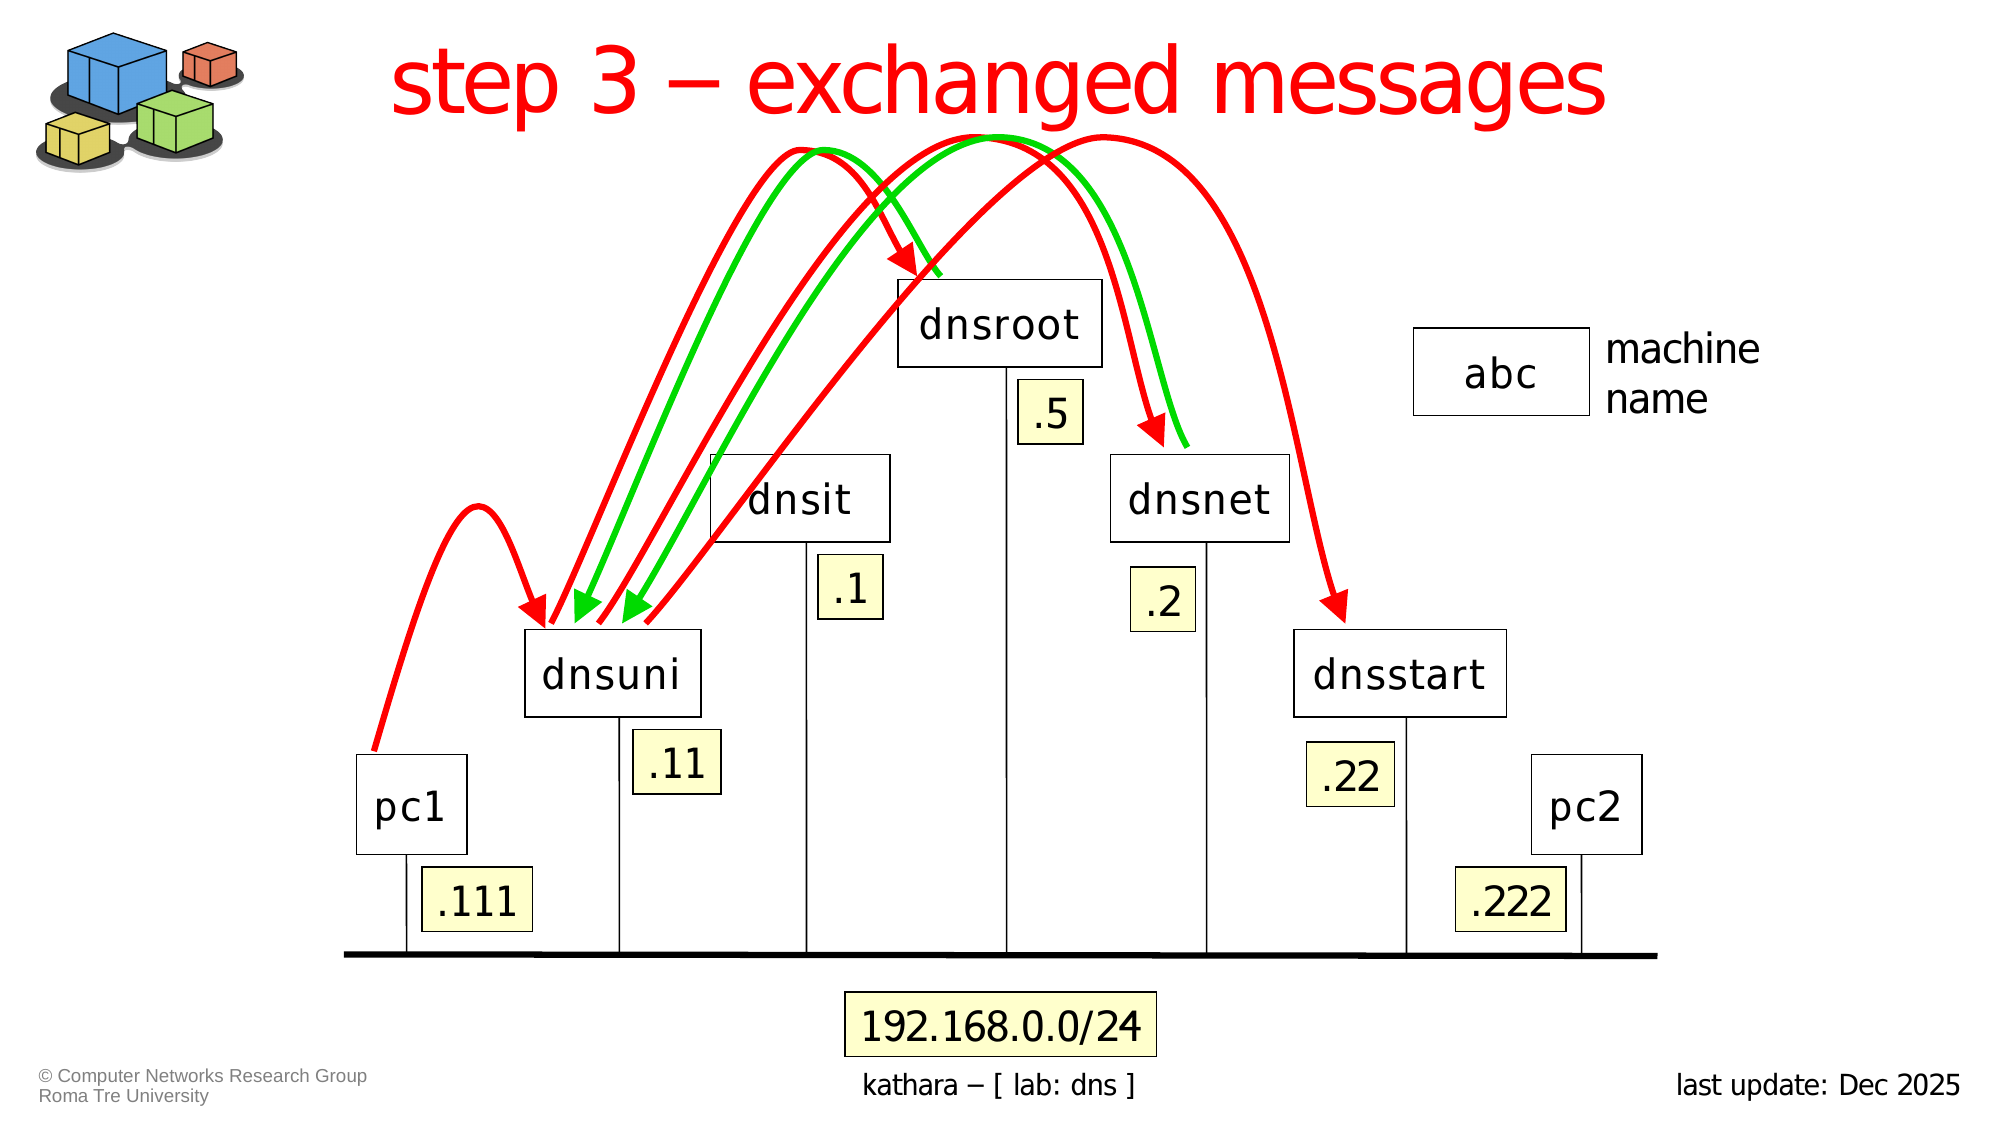

# step 3 – exchanged messages

dnsroot
machine name
abc

.5
dnsit
dnsnet

.1
.2
dnsuni
dnsstart

.11
.22
pc1
pc2

.111
.222

192.168.0.0/24
kathara – [ lab: dns ]
last update: Dec 2025